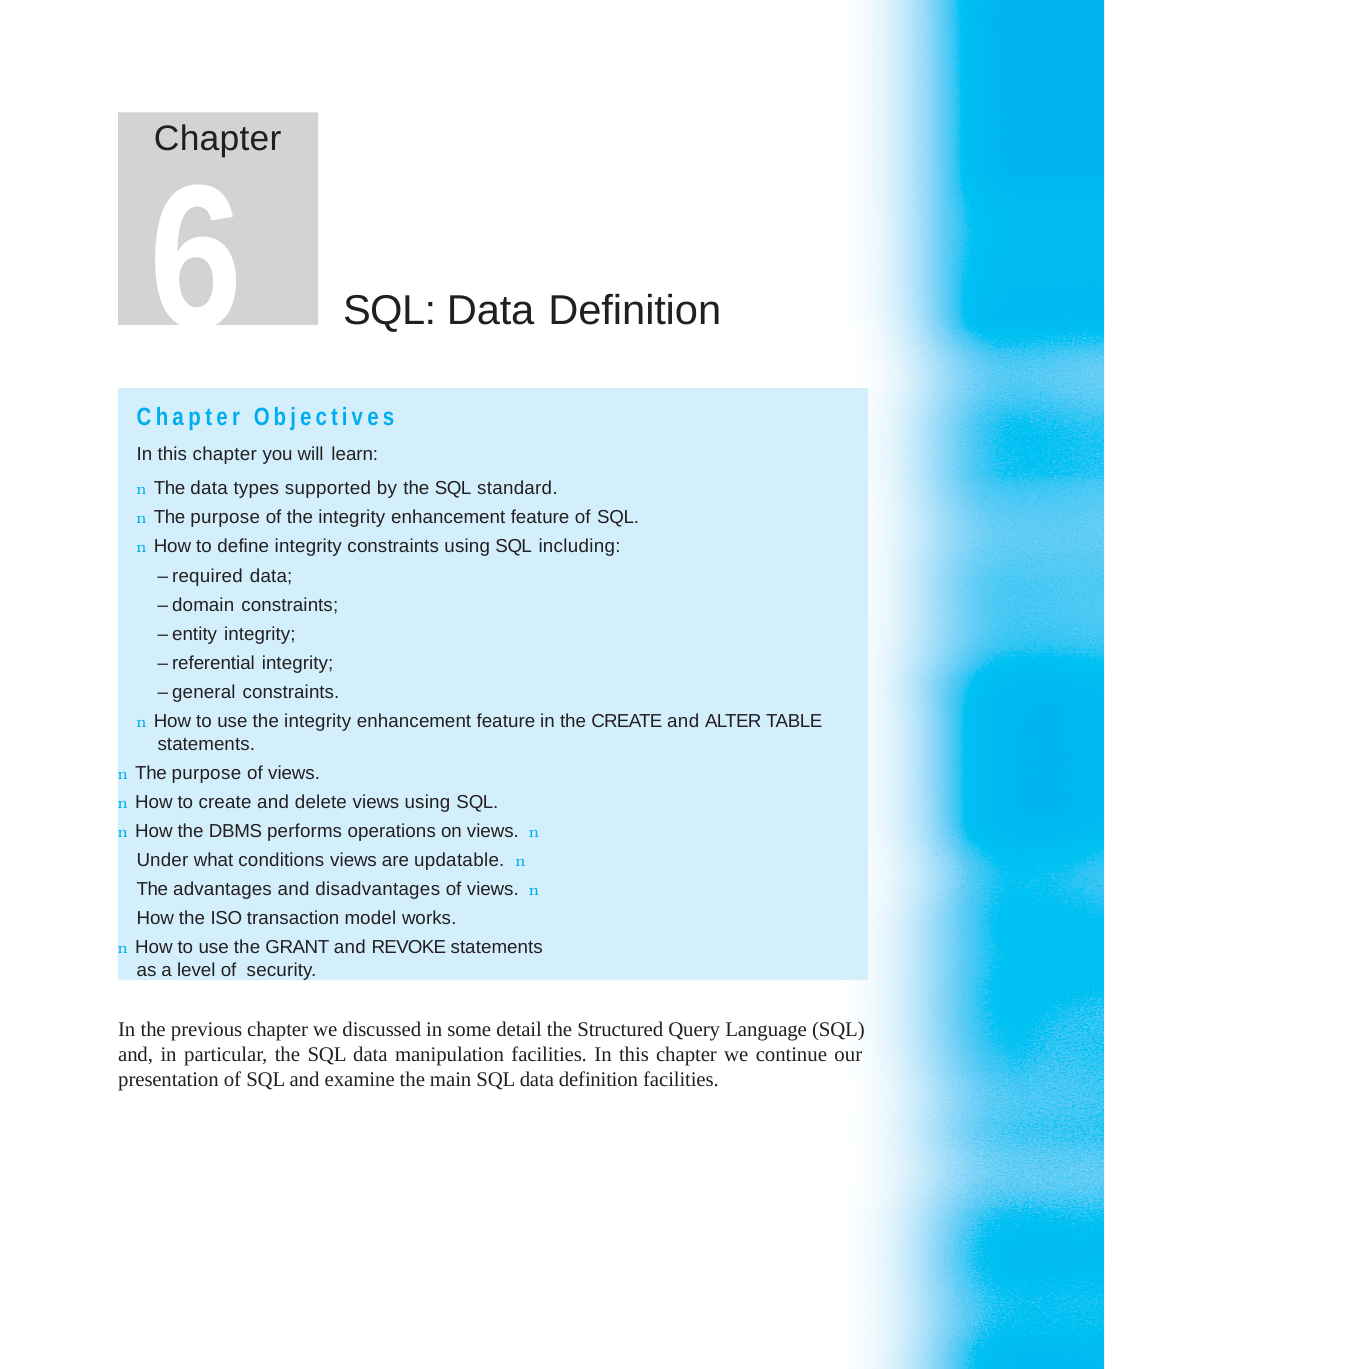

Chapter
6
SQL: Data Definition
Chapter Objectives
In this chapter you will learn:
n The data types supported by the SQL standard.
n The purpose of the integrity enhancement feature of SQL.
n How to define integrity constraints using SQL including:
– required data;
– domain constraints;
– entity integrity;
– referential integrity;
– general constraints.
n How to use the integrity enhancement feature in the CREATE and ALTER TABLE  statements.
n The purpose of views.
n How to create and delete views using SQL.
n How the DBMS performs operations on views.  n Under what conditions views are updatable.  n The advantages and disadvantages of views.  n How the ISO transaction model works.
n How to use the GRANT and REVOKE statements as a level of security.
In the previous chapter we discussed in some detail the Structured Query Language (SQL)  and, in particular, the SQL data manipulation facilities. In this chapter we continue our  presentation of SQL and examine the main SQL data definition facilities.